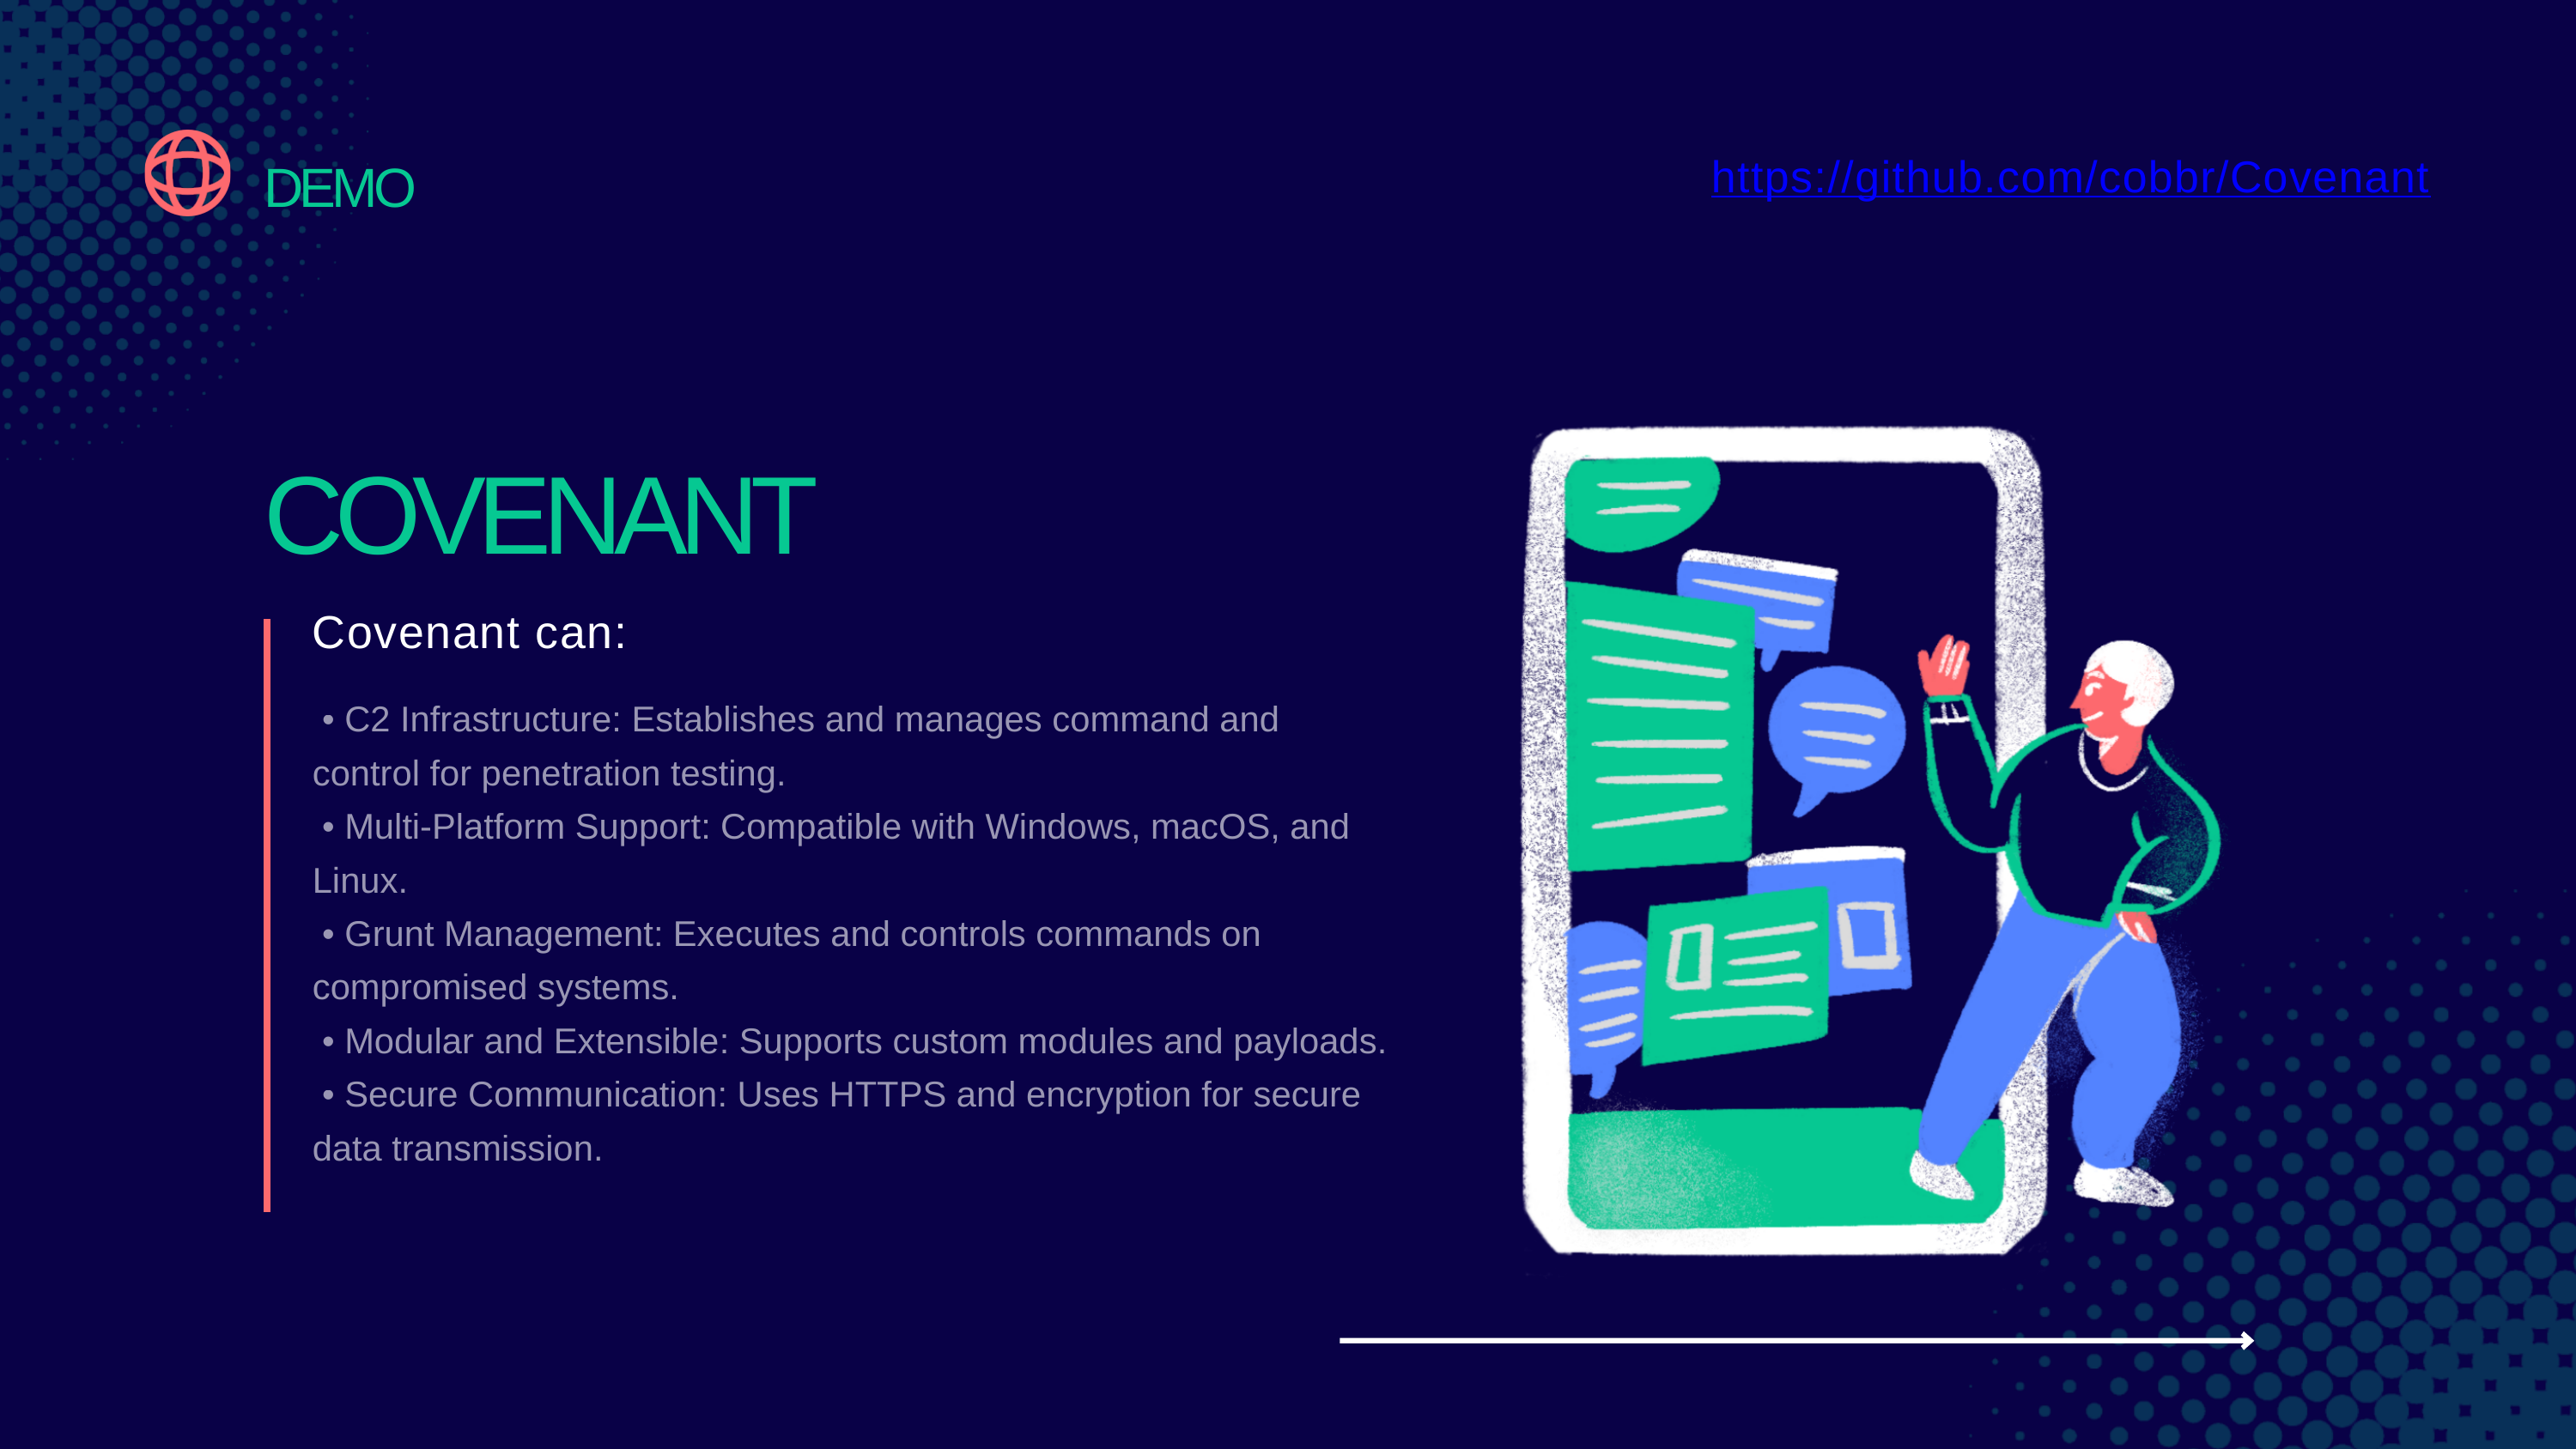

https://github.com/cobbr/Covenant
DEMO

COVENANT
Covenant can:

 • C2 Infrastructure: Establishes and manages command and control for penetration testing.
 • Multi-Platform Support: Compatible with Windows, macOS, and Linux.
 • Grunt Management: Executes and controls commands on compromised systems.
 • Modular and Extensible: Supports custom modules and payloads.
 • Secure Communication: Uses HTTPS and encryption for secure data transmission.